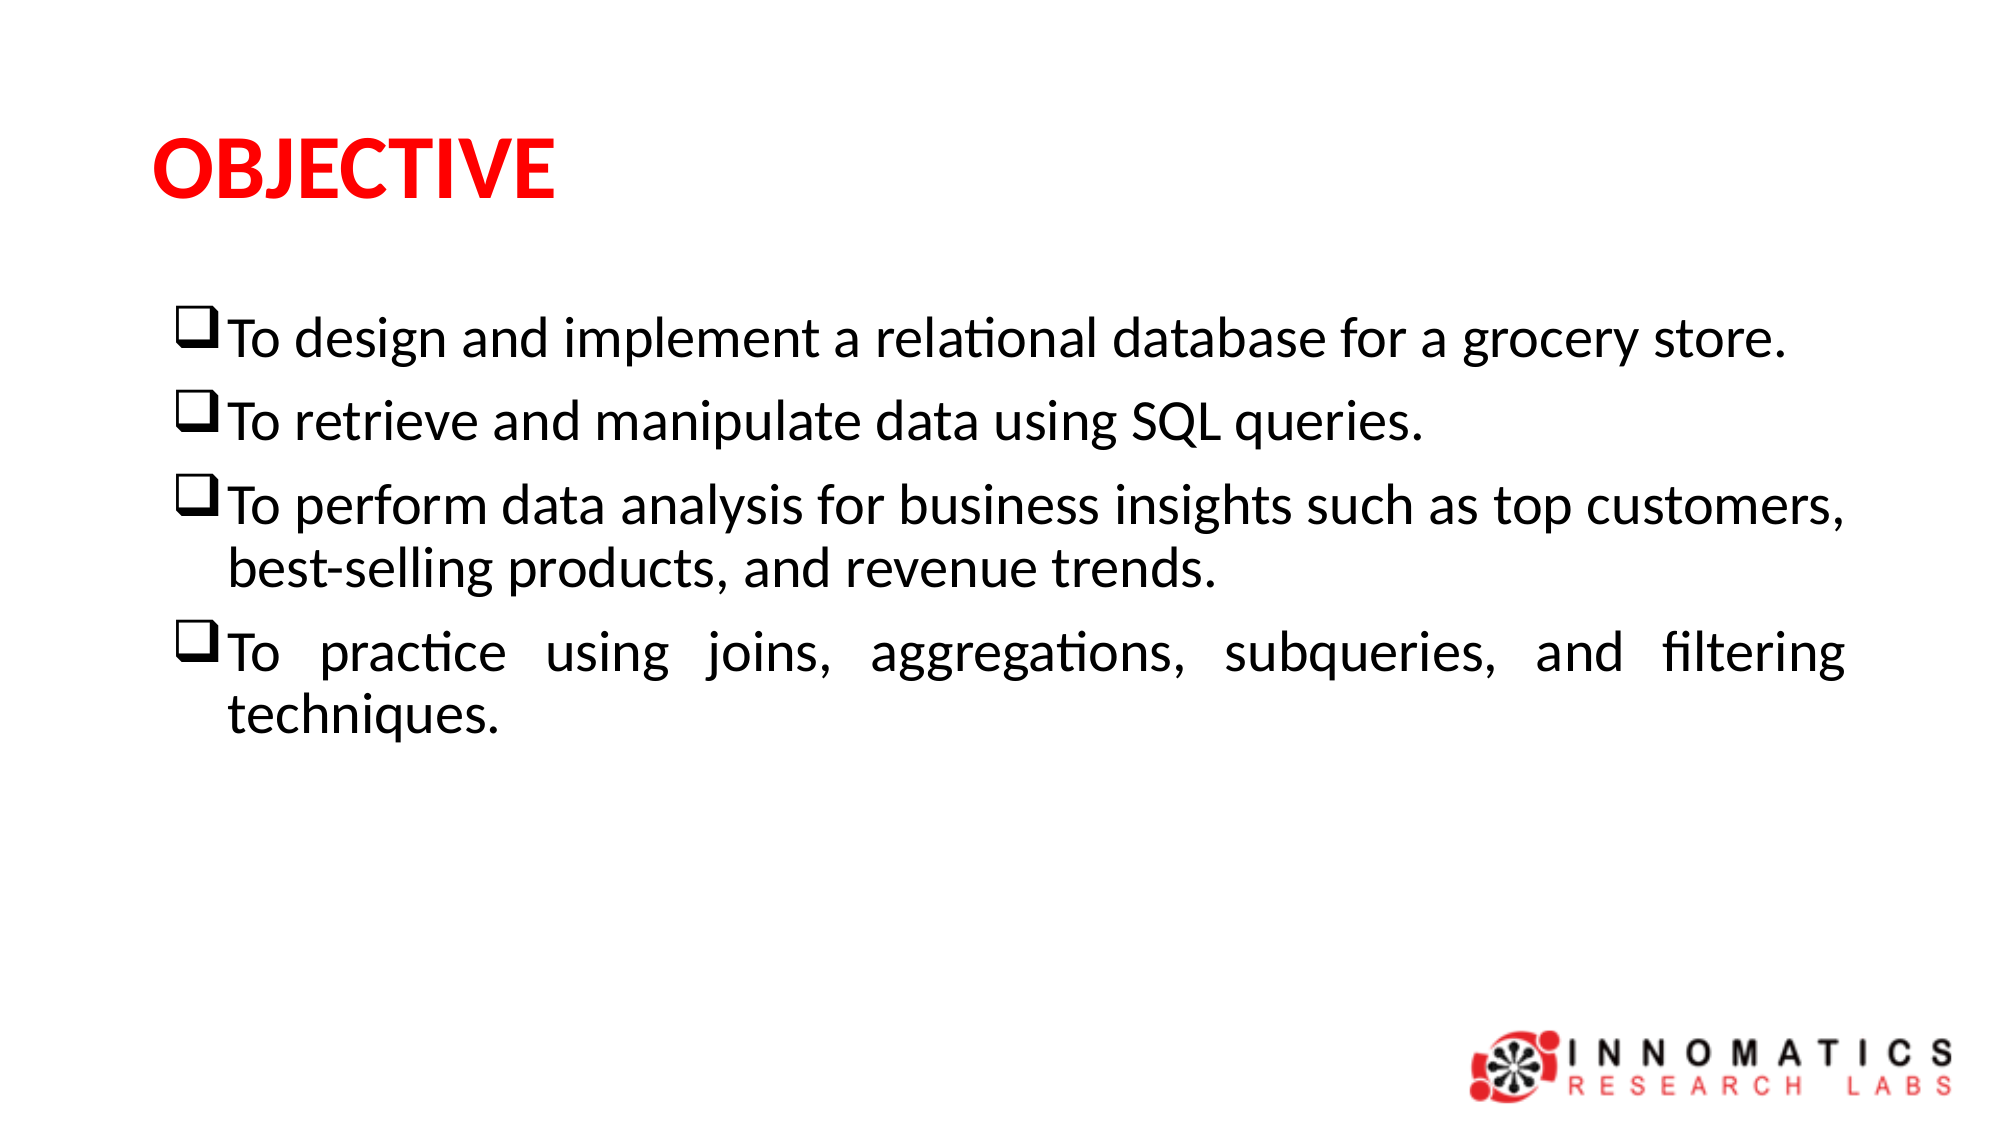

# OBJECTIVE
To design and implement a relational database for a grocery store.
To retrieve and manipulate data using SQL queries.
To perform data analysis for business insights such as top customers, best-selling products, and revenue trends.
To practice using joins, aggregations, subqueries, and filtering techniques.